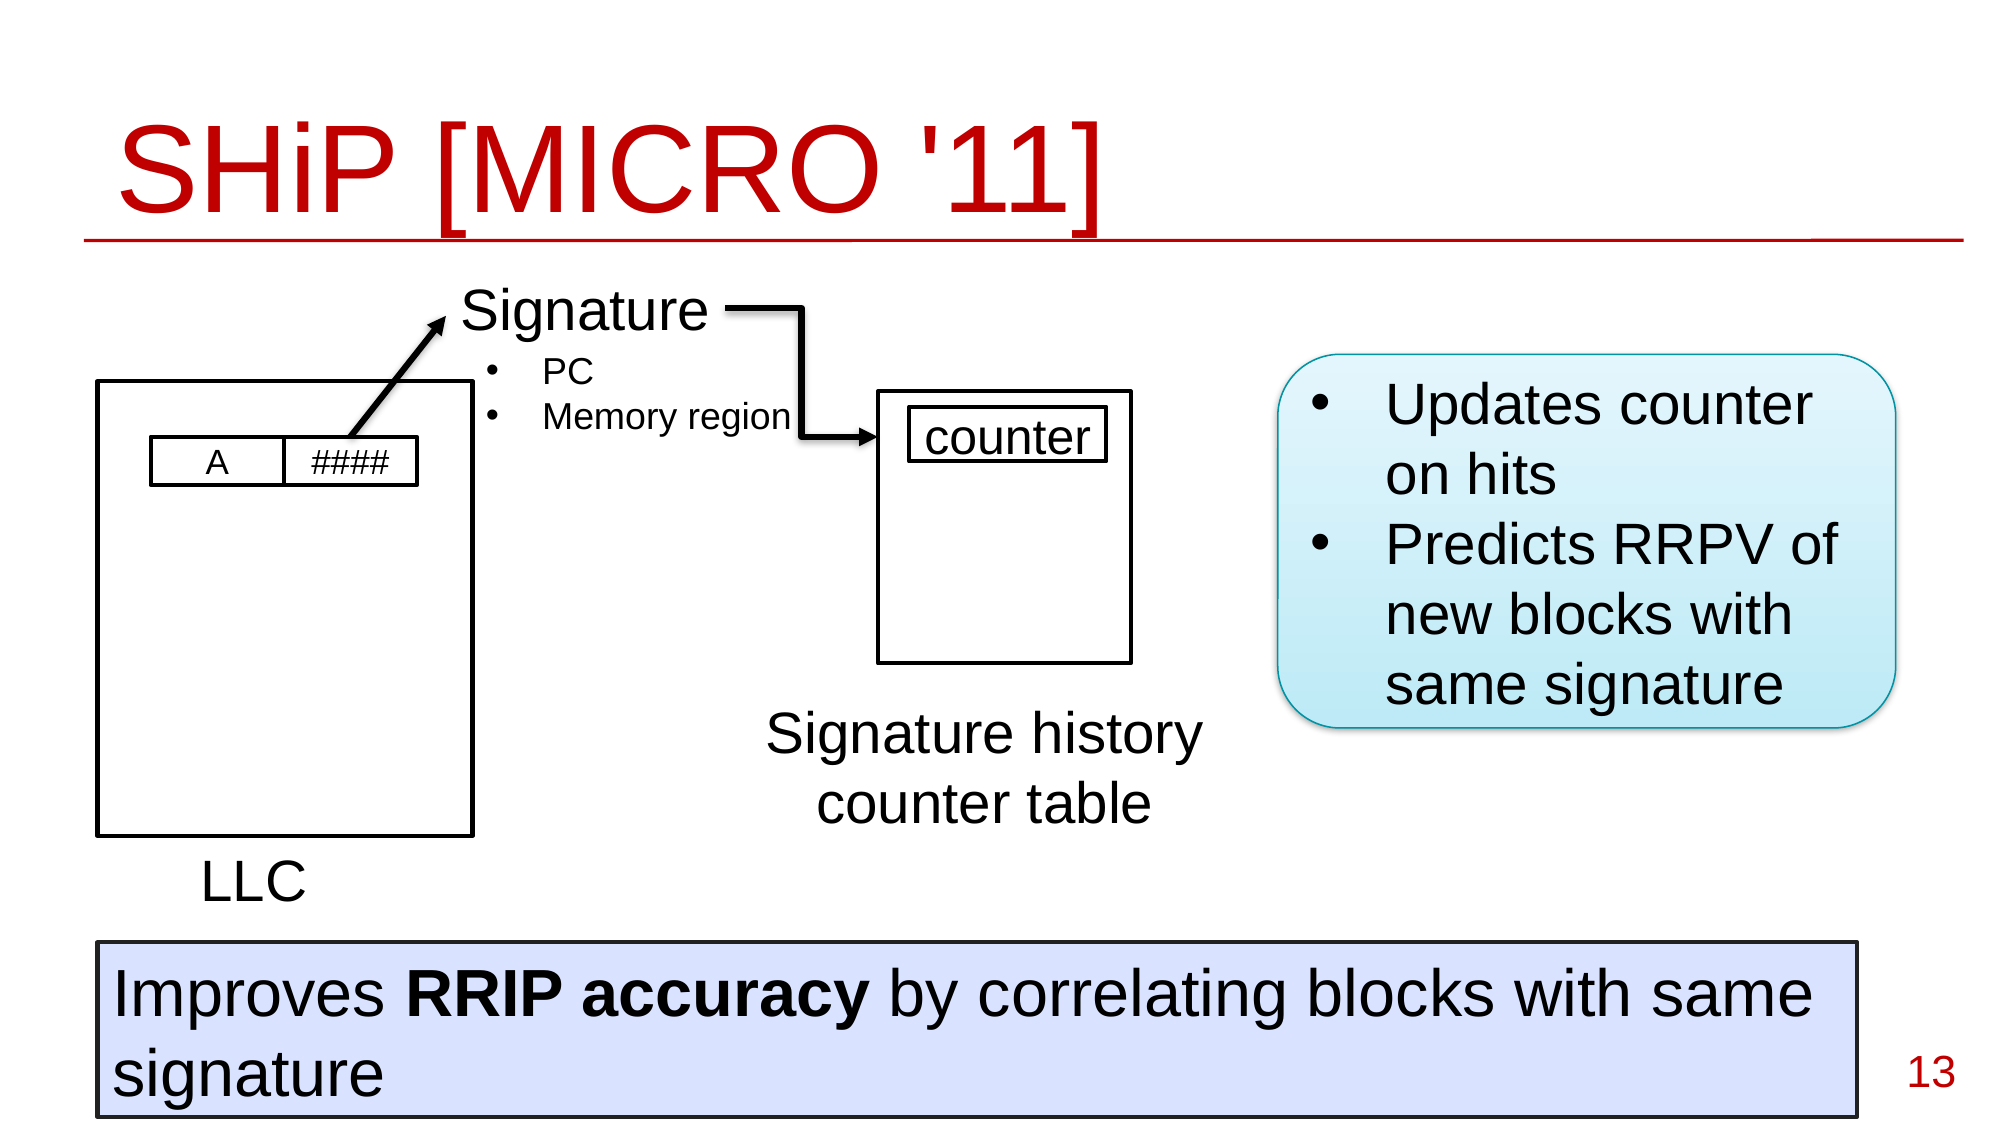

# SHiP [MICRO '11]
Signature
PC
Memory region
Updates counter on hits
Predicts RRPV of new blocks with same signature

counter
A
####
Signature history counter table
LLC
Improves RRIP accuracy by correlating blocks with same signature
13